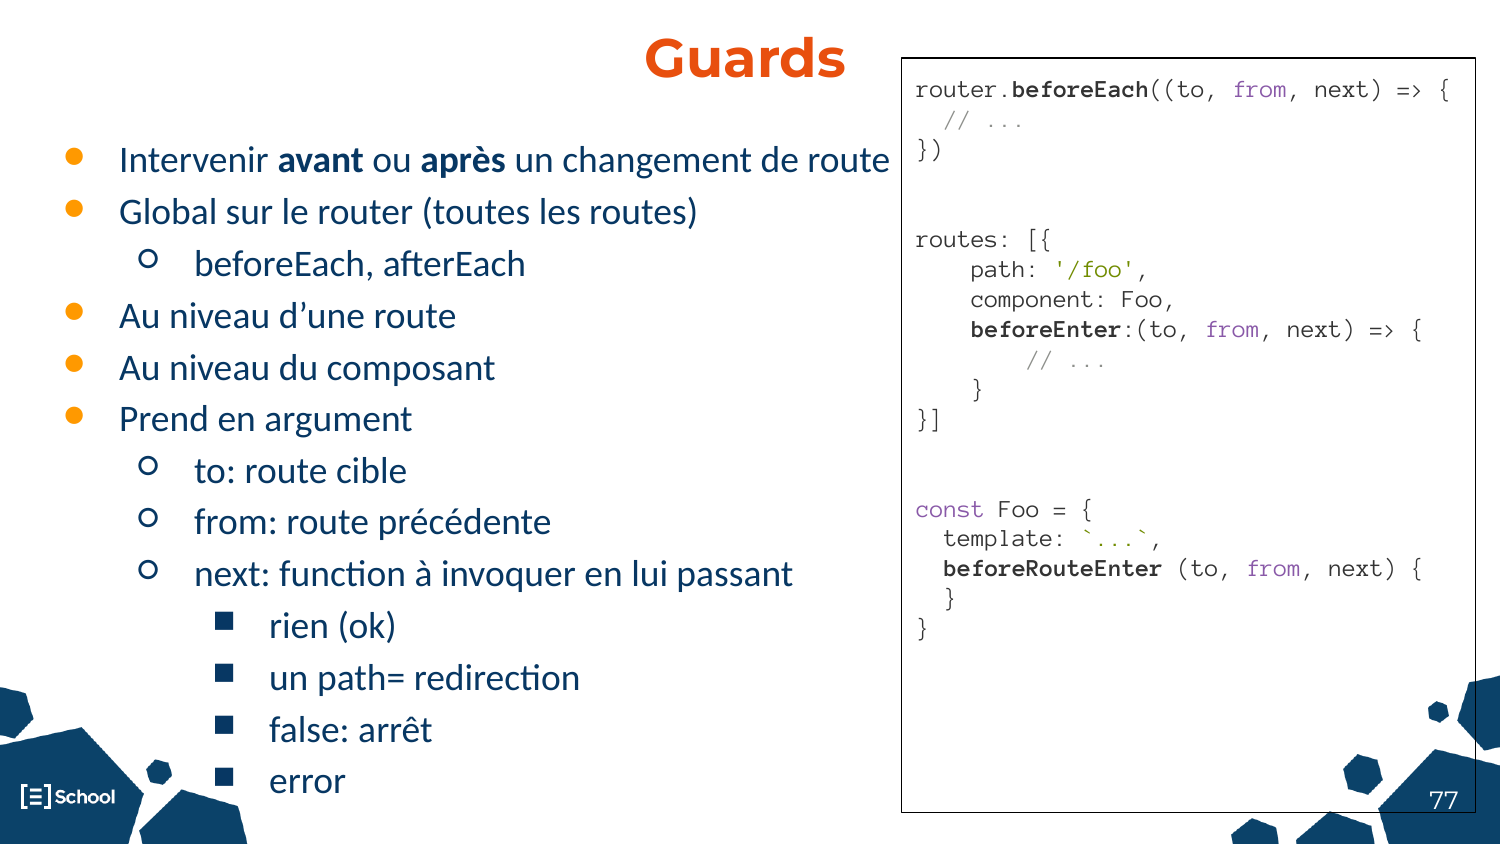

# Guards
router.beforeEach((to, from, next) => {
  // ...
})

routes: [{
    path: '/foo',
    component: Foo,
    beforeEnter:(to, from, next) => {
        // ...
    }
}]

const Foo = {
  template: `...`,
  beforeRouteEnter (to, from, next) {
  }
}
Intervenir avant ou après un changement de route
Global sur le router (toutes les routes)
beforeEach, afterEach
Au niveau d’une route
Au niveau du composant
Prend en argument
to: route cible
from: route précédente
next: function à invoquer en lui passant
rien (ok)
un path= redirection
false: arrêt
error

77